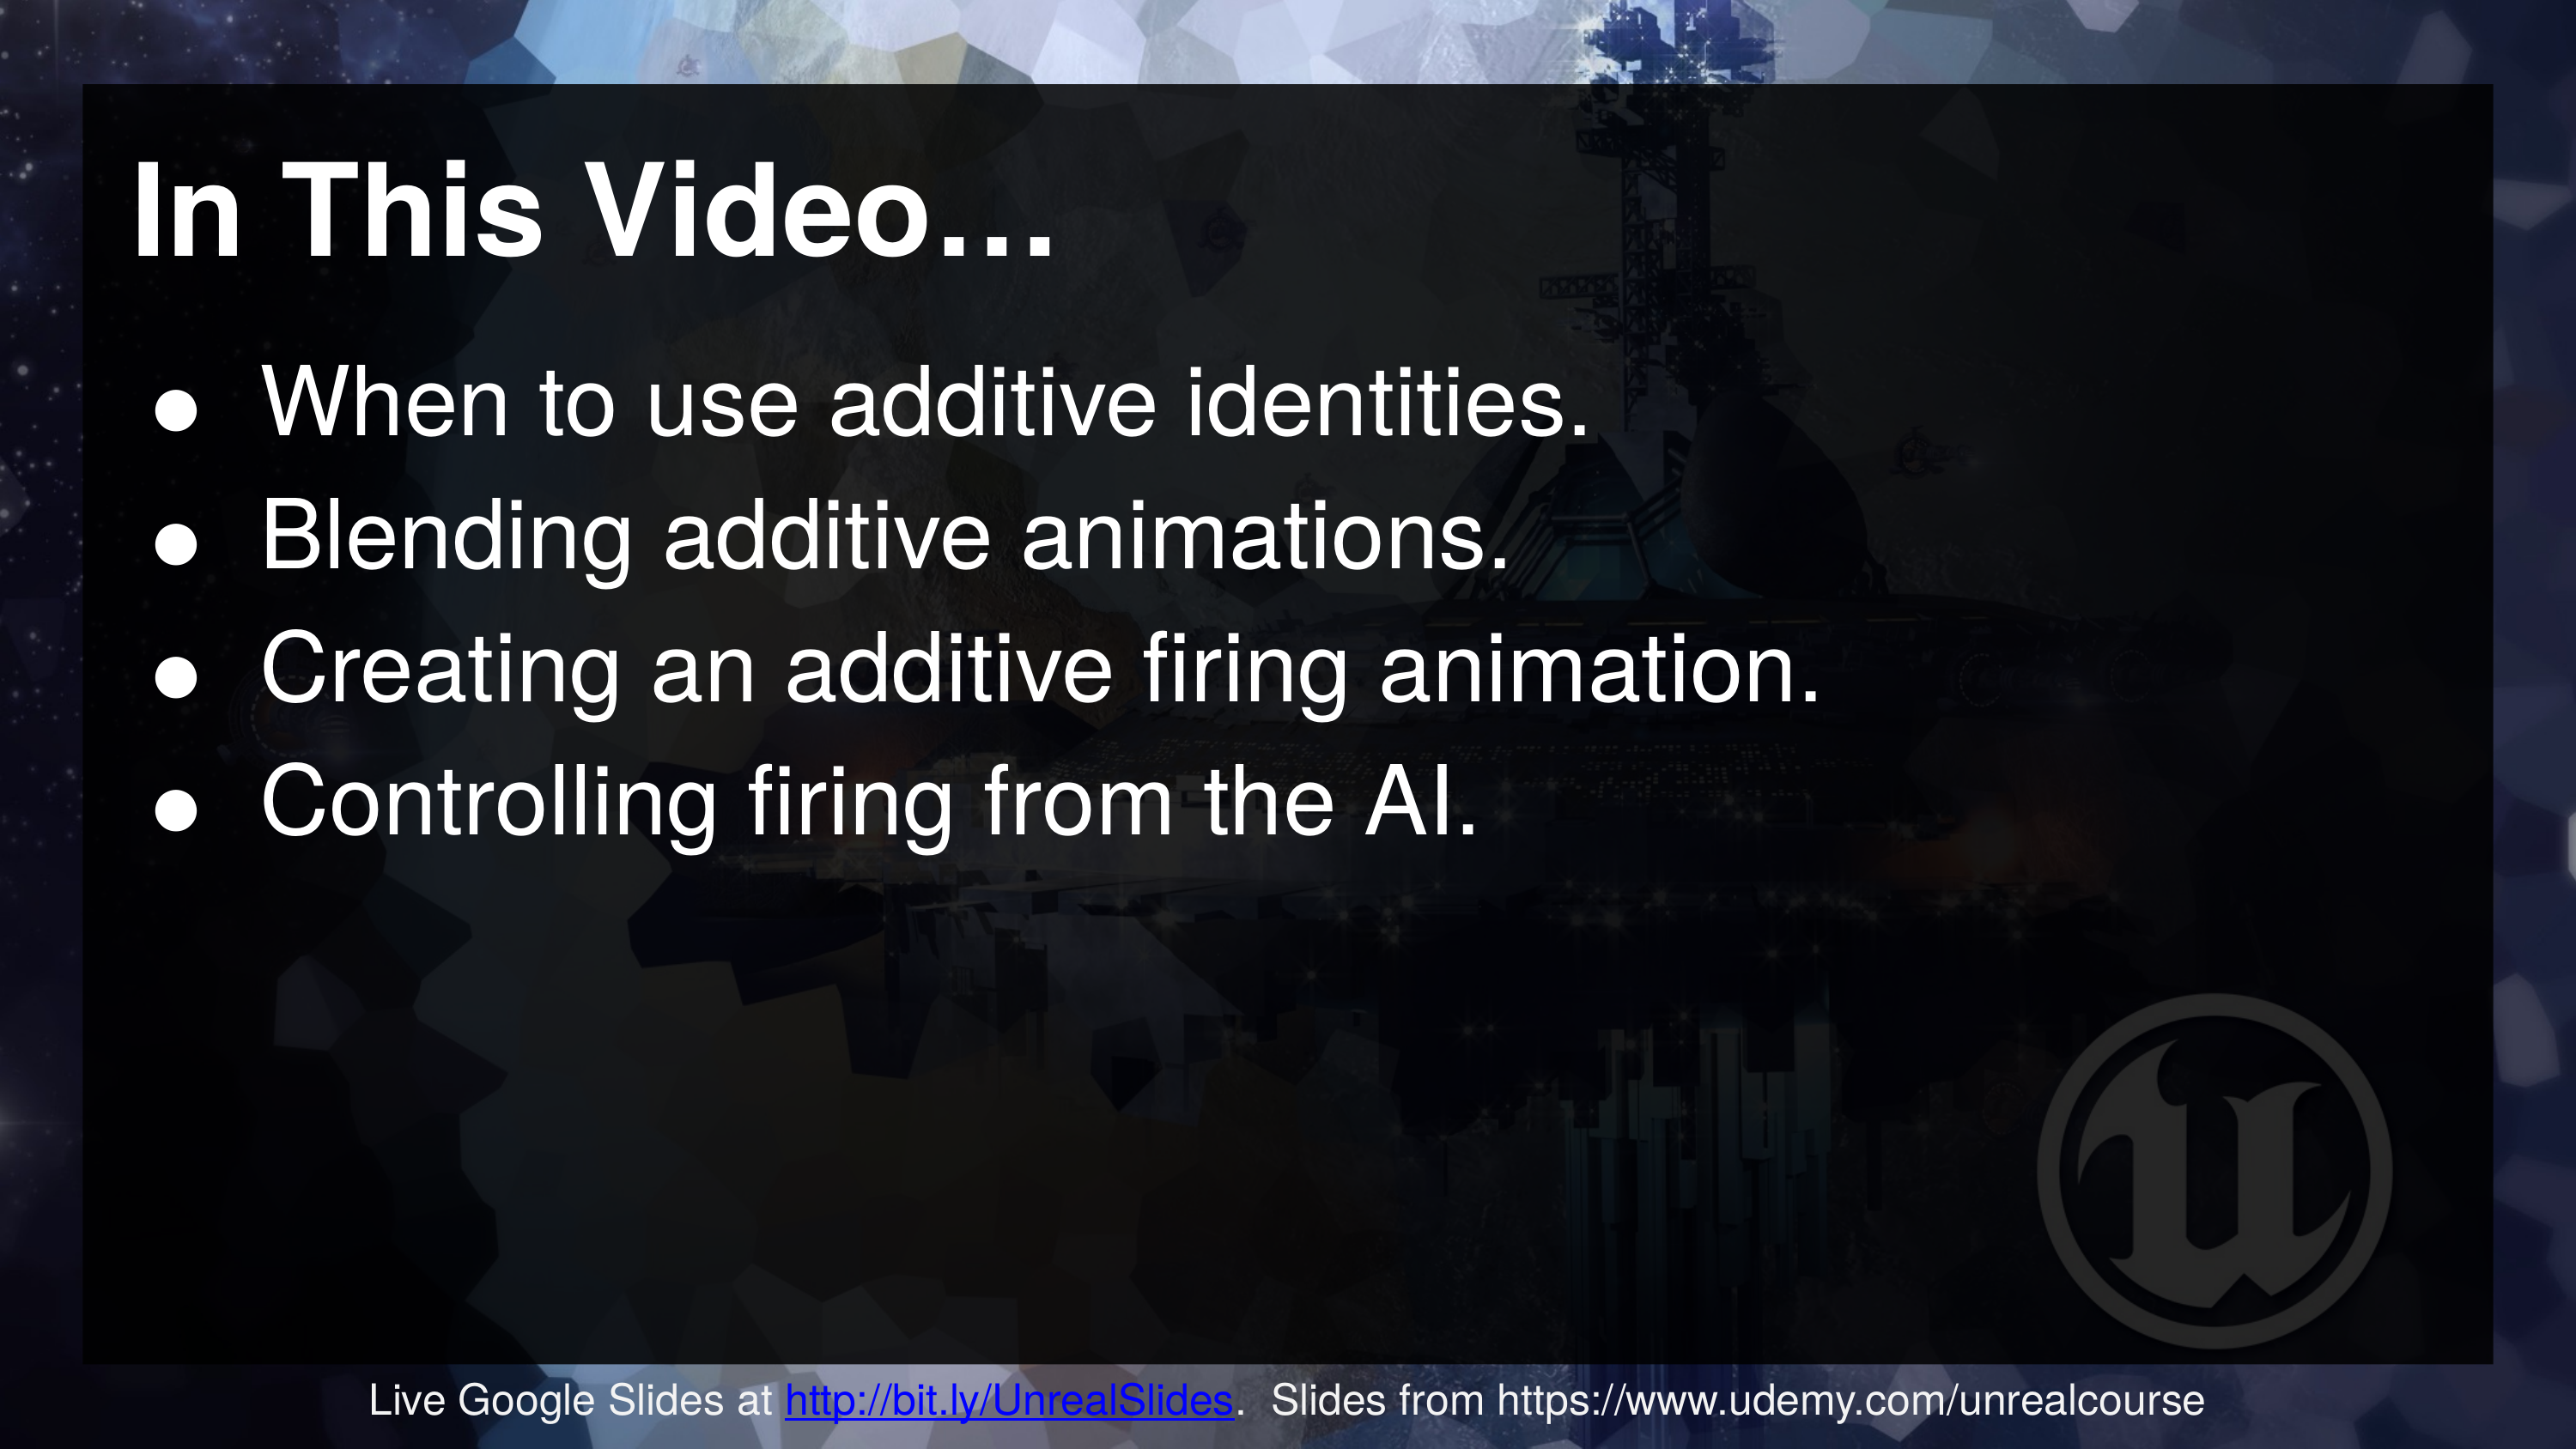

# In This Video…
When to use additive identities.
Blending additive animations.
Creating an additive firing animation.
Controlling firing from the AI.